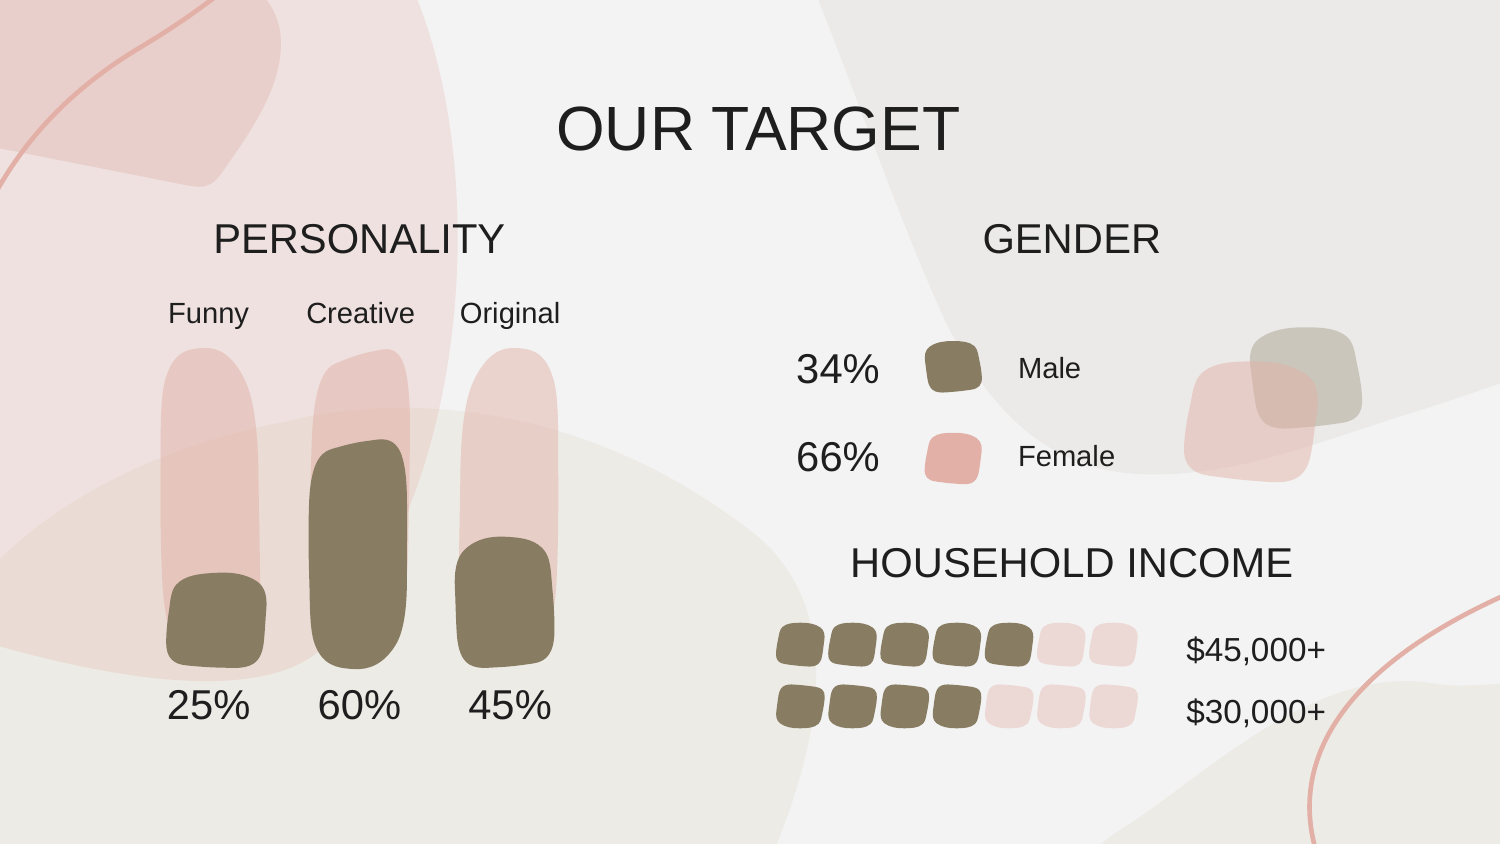

# OUR TARGET
PERSONALITY
GENDER
Creative
Funny
Original

34%
Male

66%
Female

HOUSEHOLD INCOME

$45,000+

25%
60%
45%
$30,000+